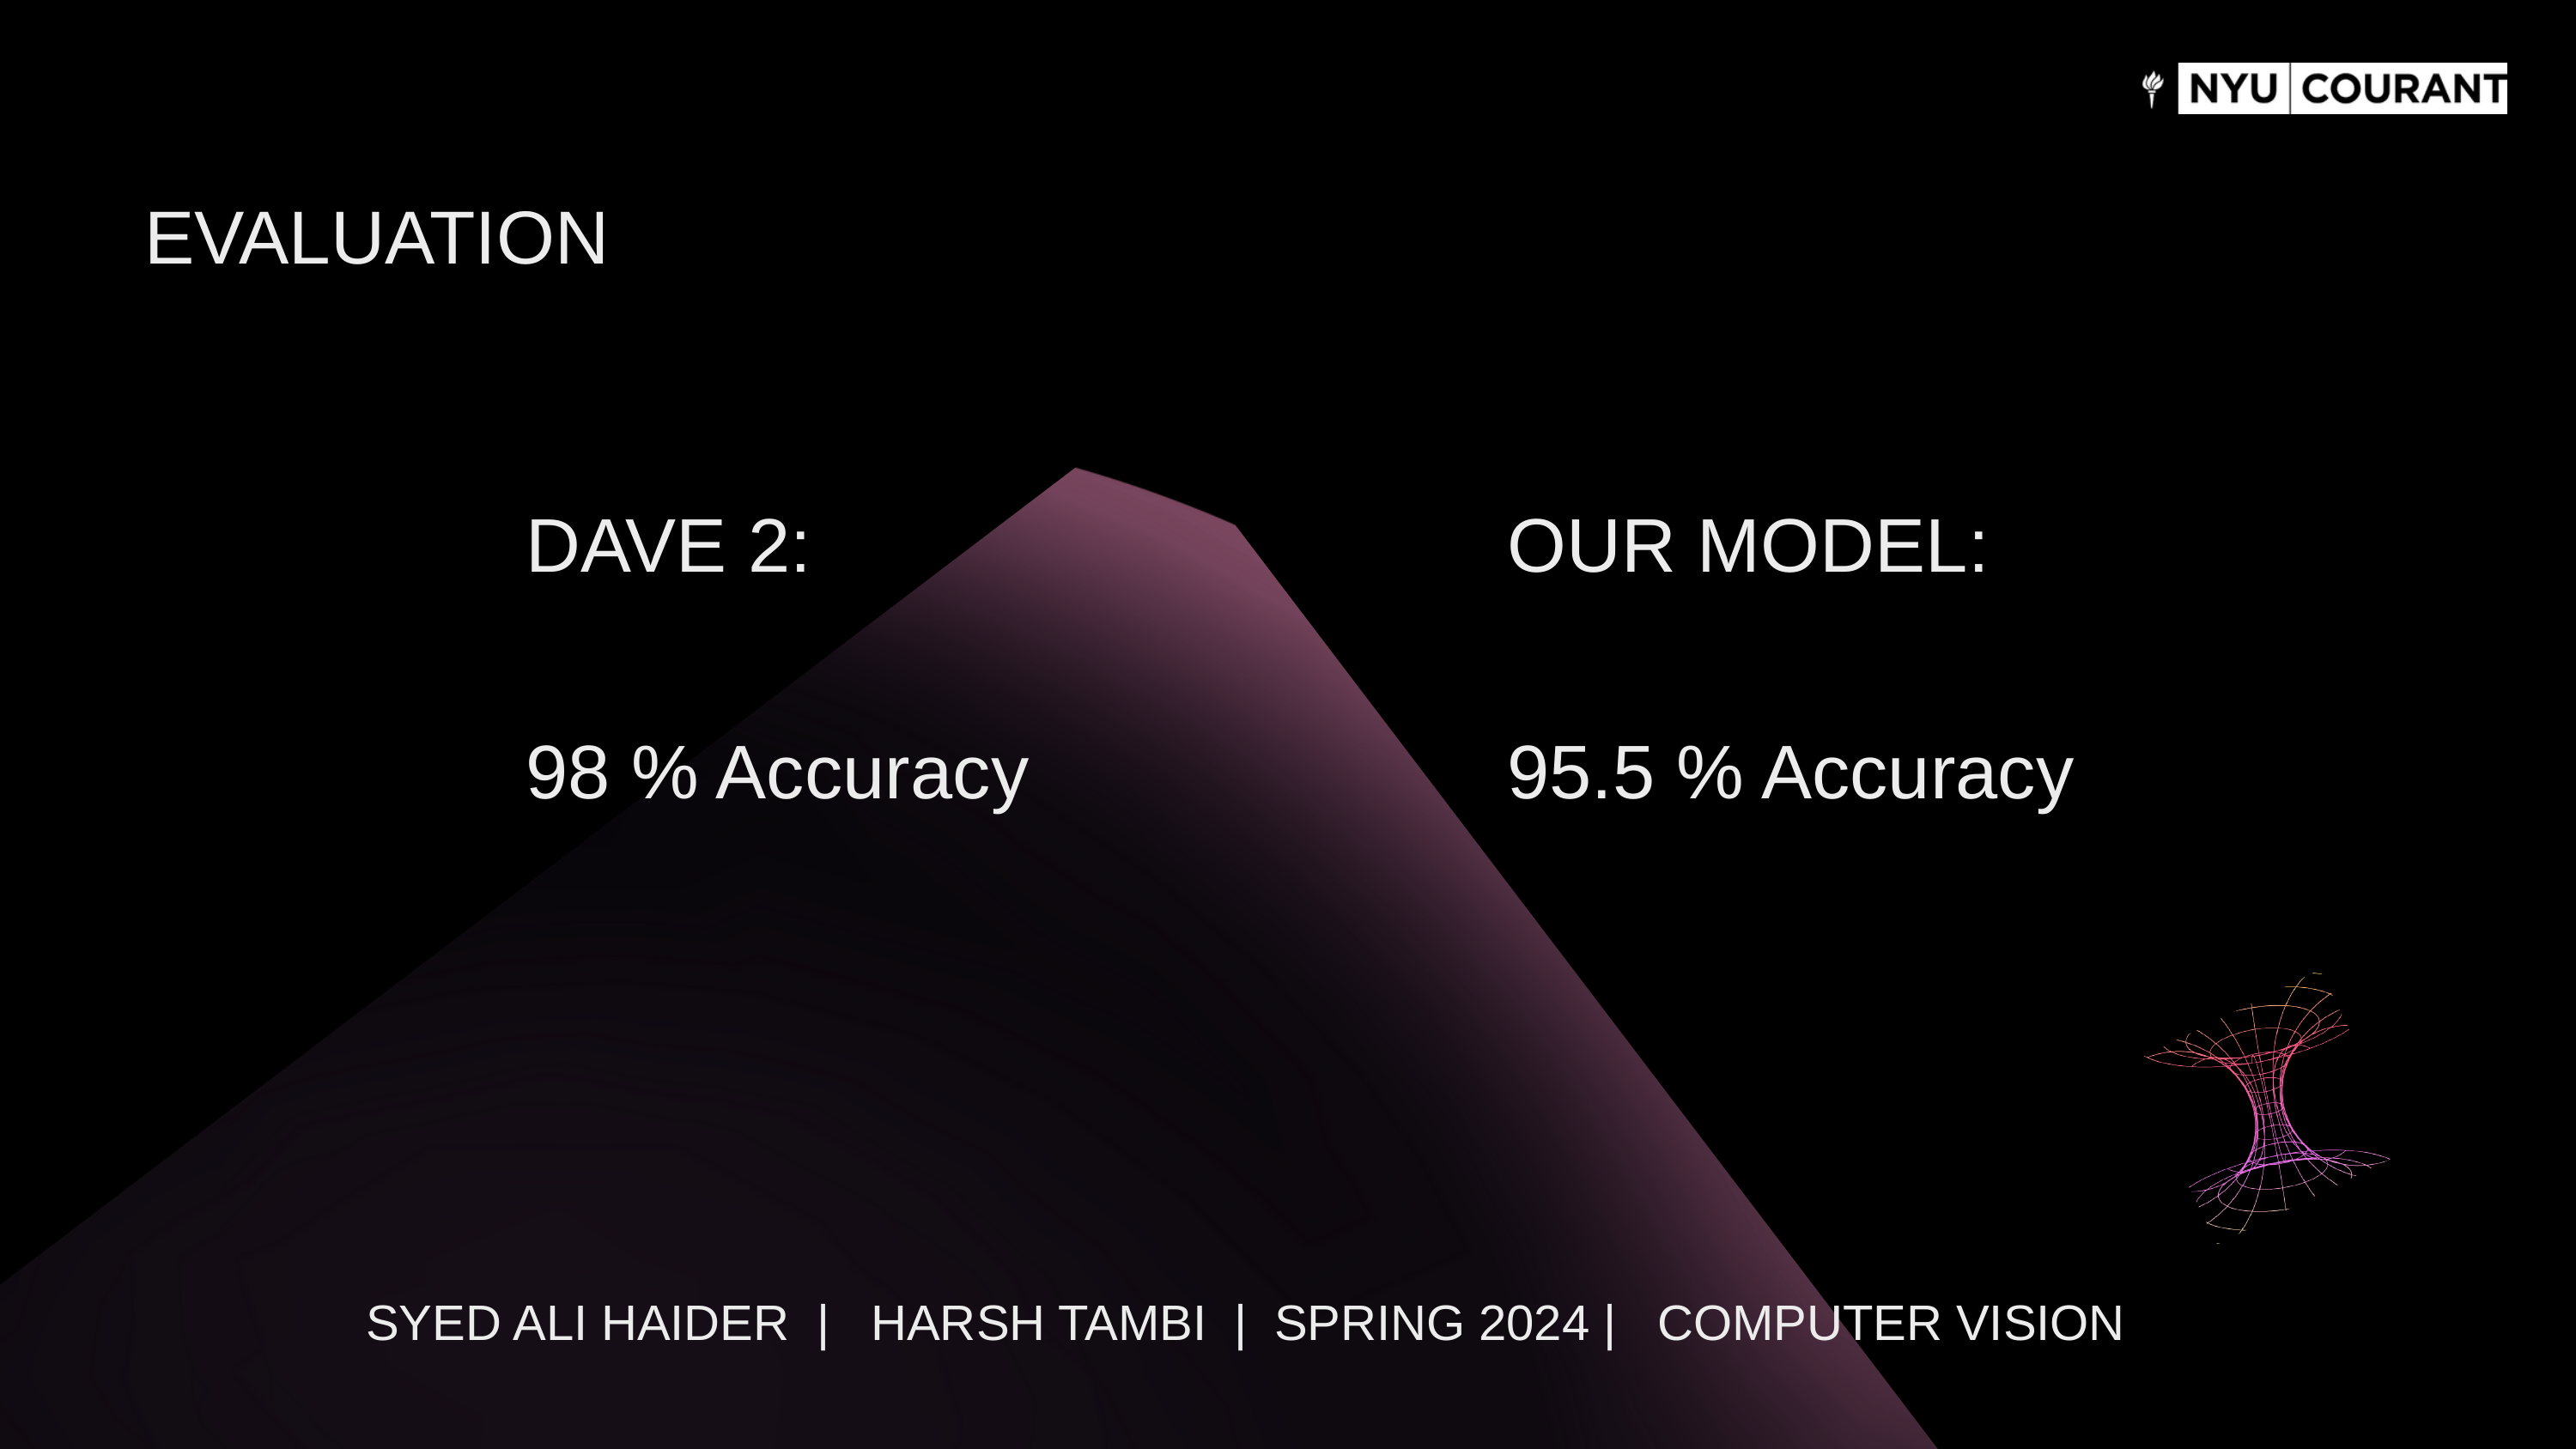

EVALUATION
DAVE 2:

98 % Accuracy

OUR MODEL:

95.5 % Accuracy

SYED ALI HAIDER  |   HARSH TAMBI  |  SPRING 2024 |   COMPUTER VISION